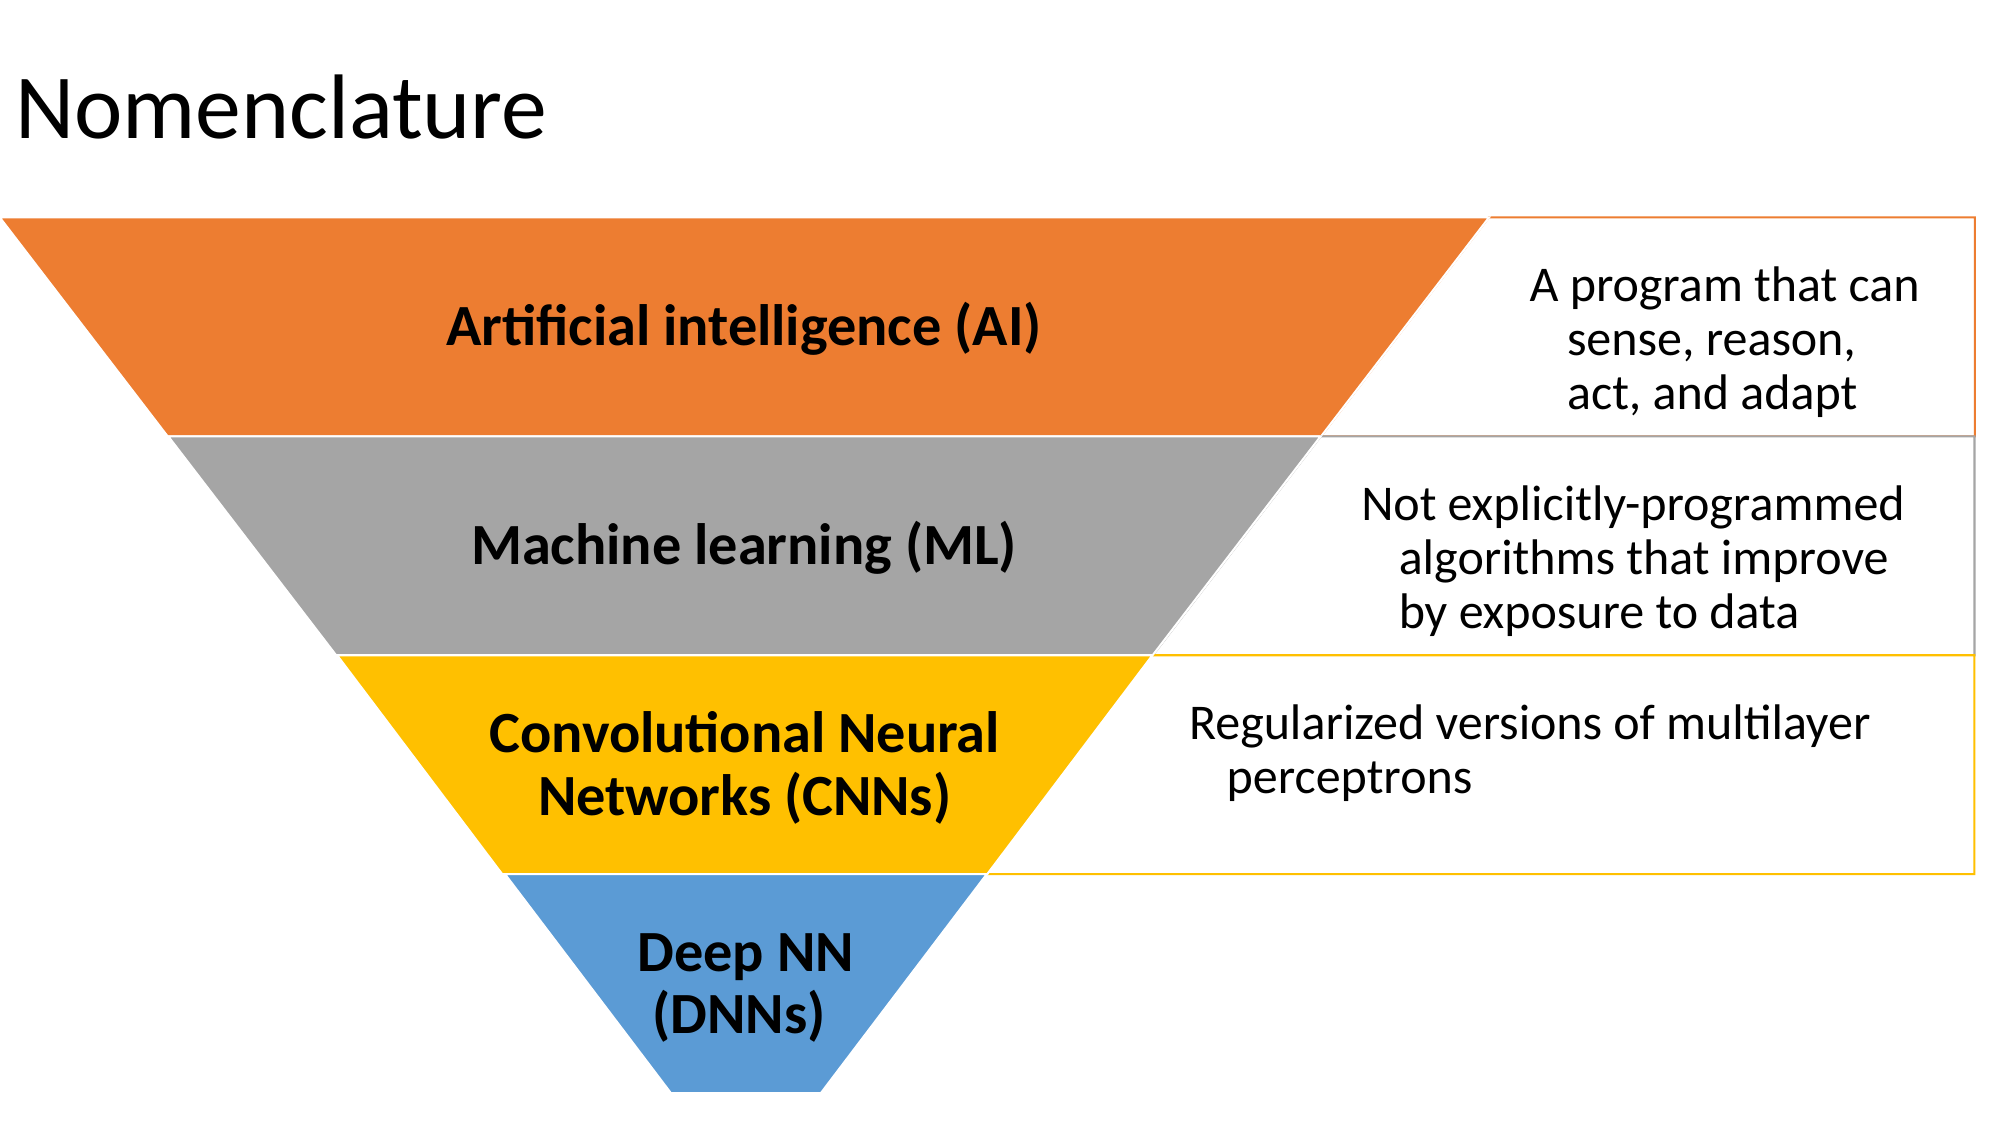

# Nomenclature
Artificial intelligence (AI)
A program that can sense, reason, act, and adapt
Machine learning (ML)
Not explicitly-programmed algorithms that improve by exposure to data
Convolutional Neural Networks (CNNs)
Regularized versions of multilayer perceptrons
Deep NN
(DNNs)